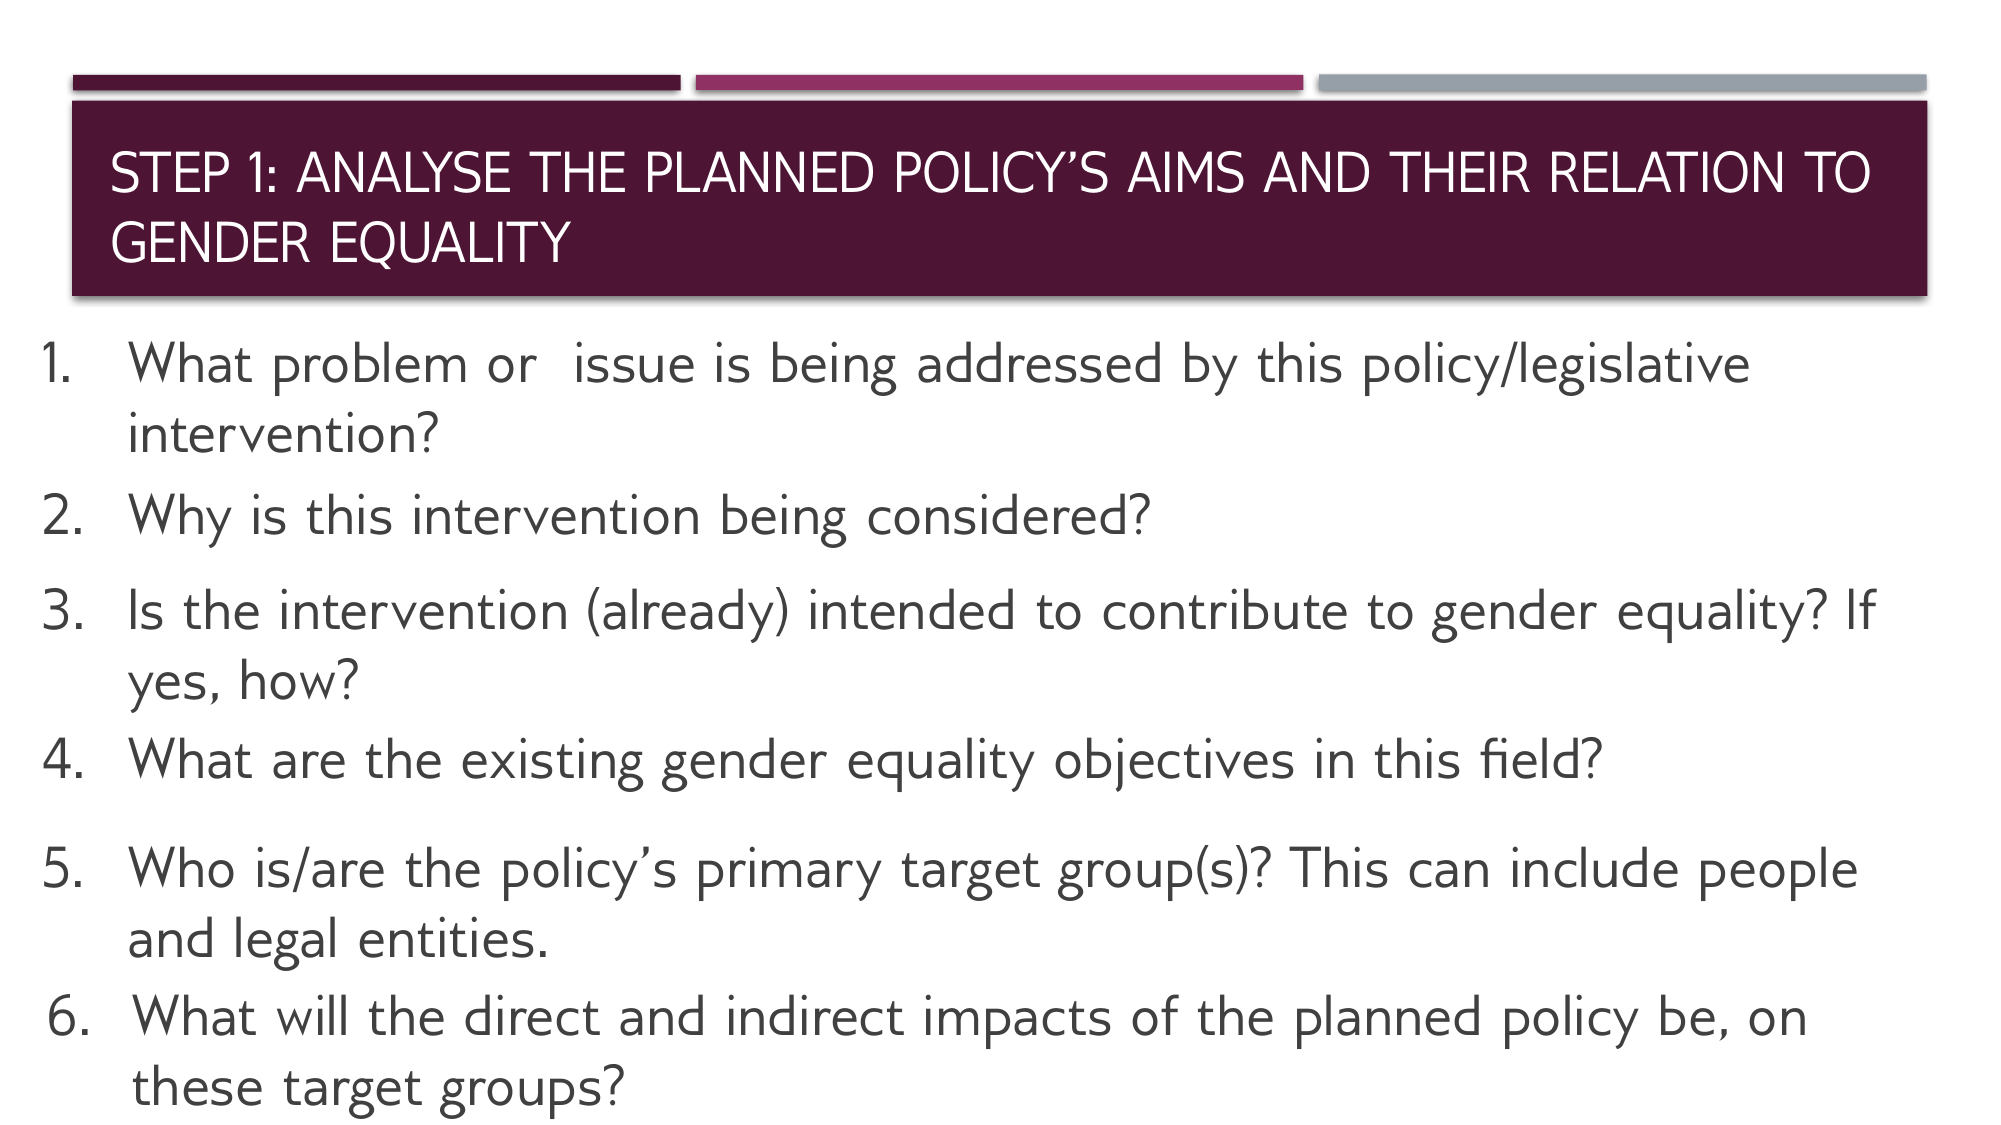

# Step 1: analyse the Planned Policy’s aims and their relation to gender equality
What problem or  issue is being addressed by this policy/legislative intervention?
Why is this intervention being considered?
Is the intervention (already) intended to contribute to gender equality? If yes, how?
What are the existing gender equality objectives in this field?
Who is/are the policy’s primary target group(s)? This can include people and legal entities.
What will the direct and indirect impacts of the planned policy be, on these target groups?